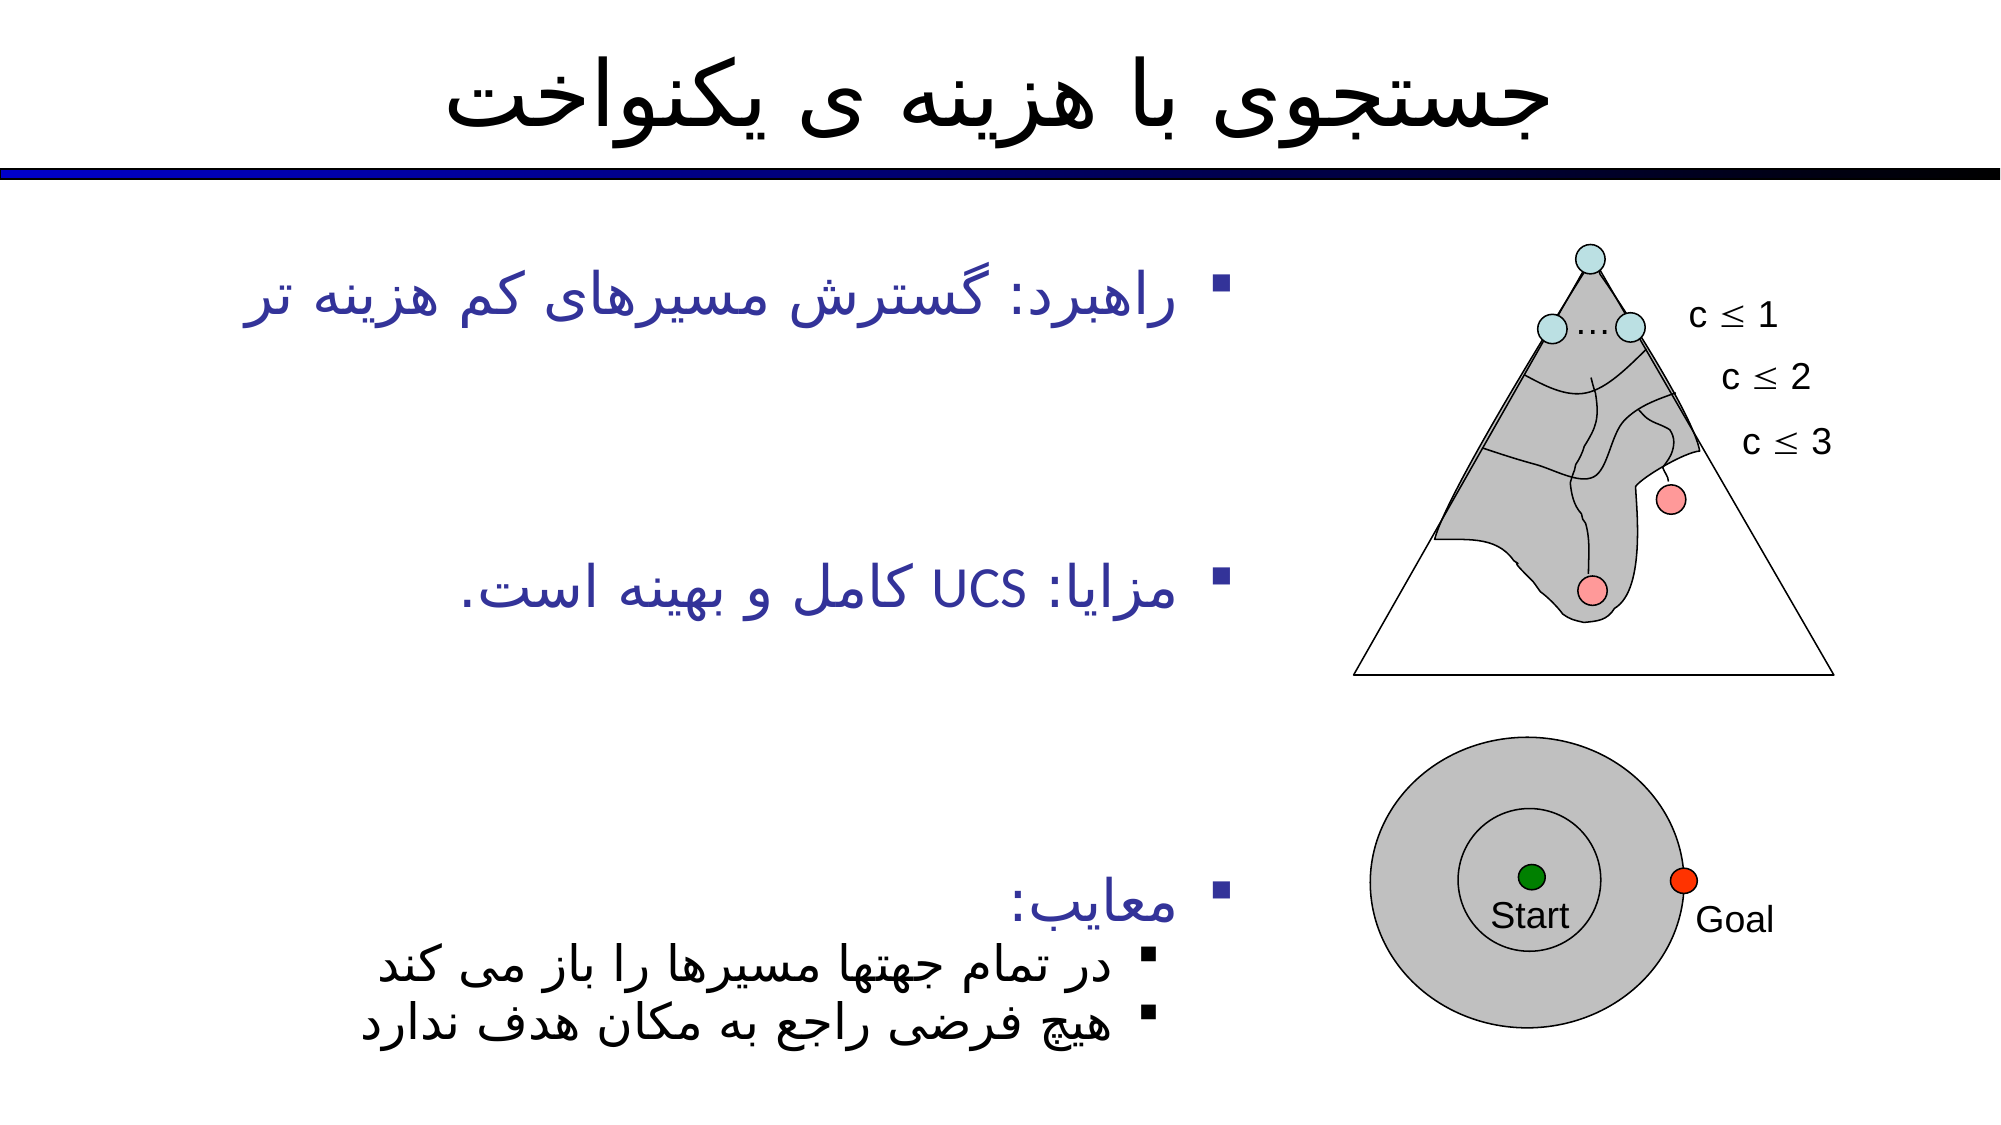

# جستجوی با هزینه ی یکنواخت

راهبرد: گسترش مسیرهای کم هزینه تر

مزایا: UCS کامل و بهینه است.

معایب:
در تمام جهتها مسیرها را باز می کند
هیچ فرضی راجع به مکان هدف ندارد

c ≤ 1
…

c ≤ 2

c ≤ 3

Start
Goal